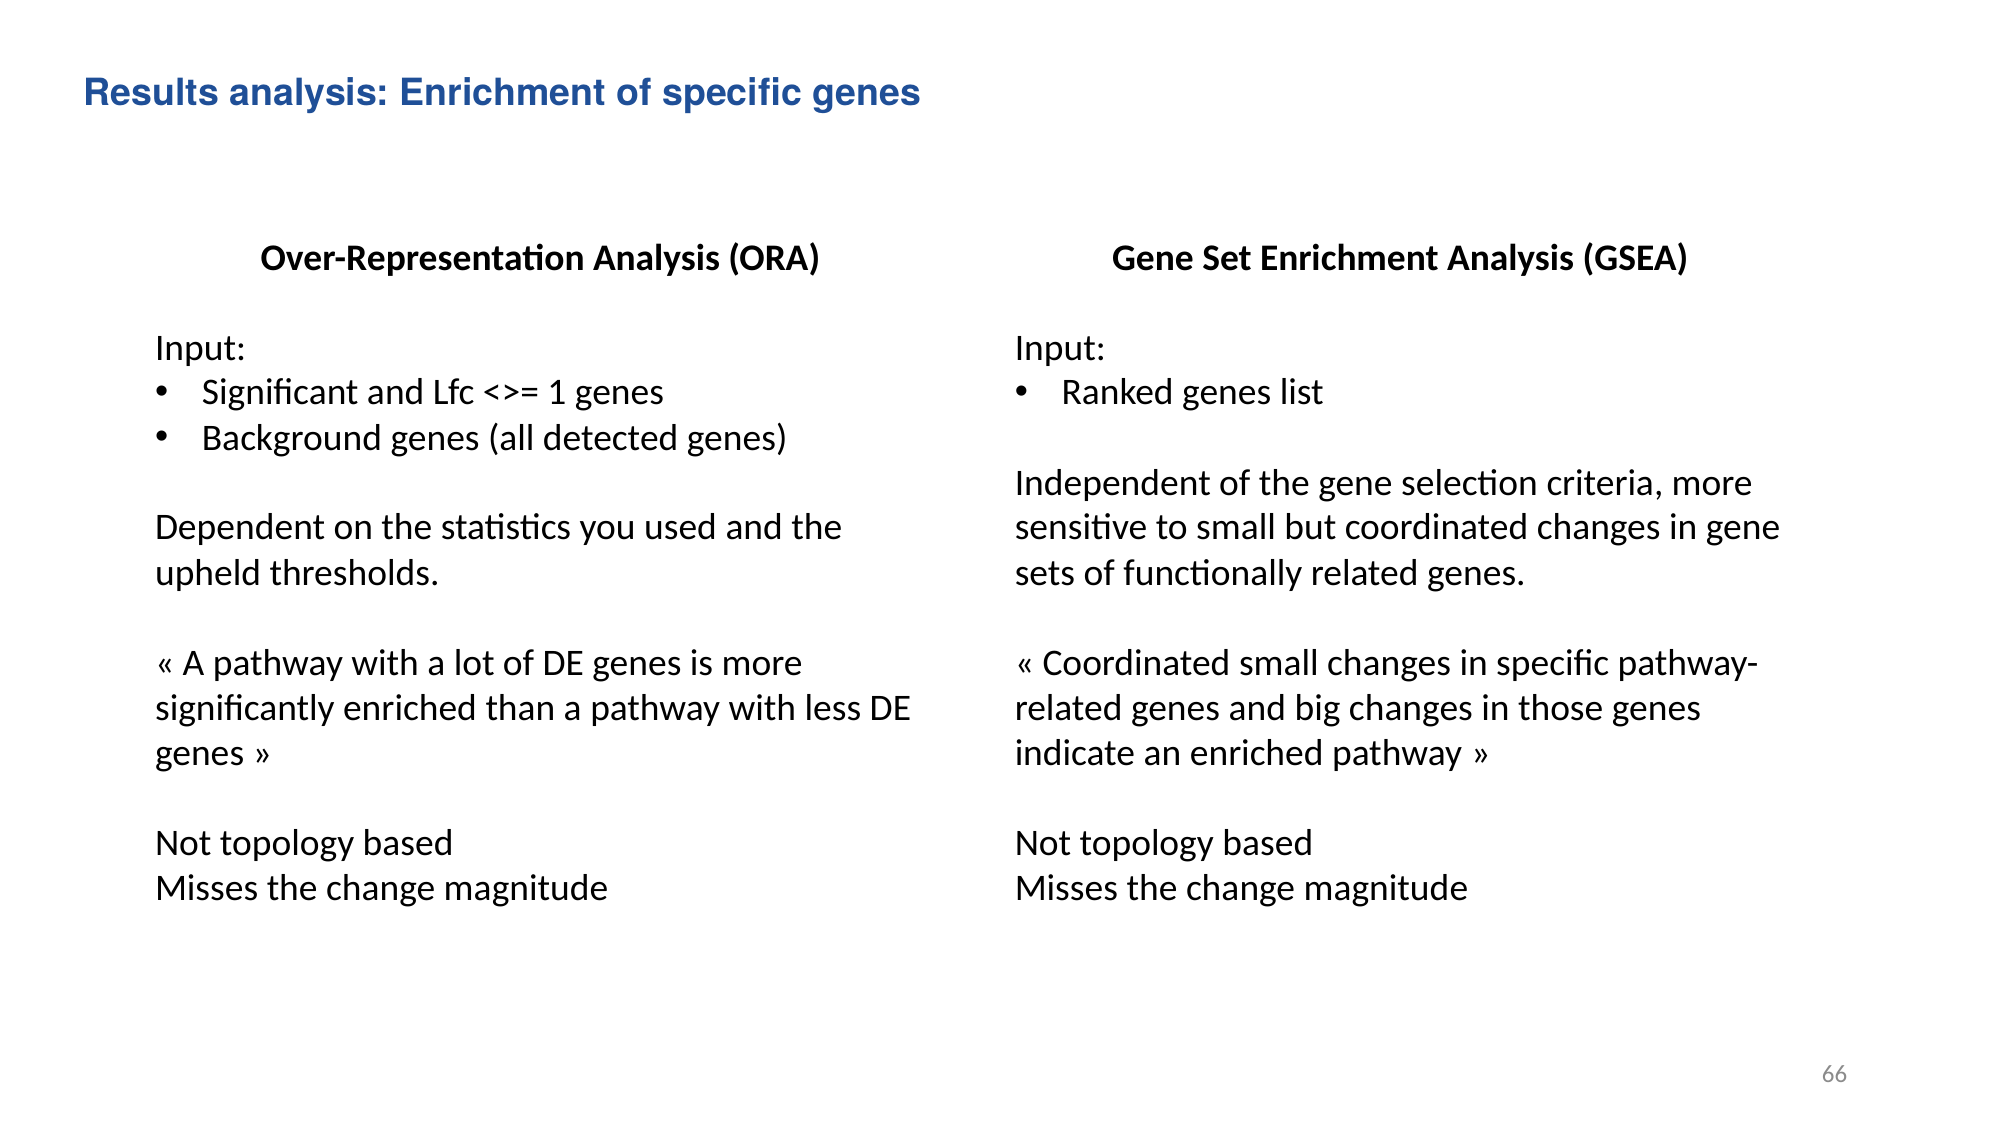

Results analysis: Enrichment of specific genes
Over-Representation Analysis (ORA)

Input:
Significant and Lfc <>= 1 genes
Background genes (all detected genes)

Dependent on the statistics you used and the upheld thresholds.

« A pathway with a lot of DE genes is more significantly enriched than a pathway with less DE genes »

Not topology based
Misses the change magnitude

Gene Set Enrichment Analysis (GSEA)

Input:
Ranked genes list

Independent of the gene selection criteria, more sensitive to small but coordinated changes in gene sets of functionally related genes.

« Coordinated small changes in specific pathway-related genes and big changes in those genes indicate an enriched pathway »

Not topology based
Misses the change magnitude

66